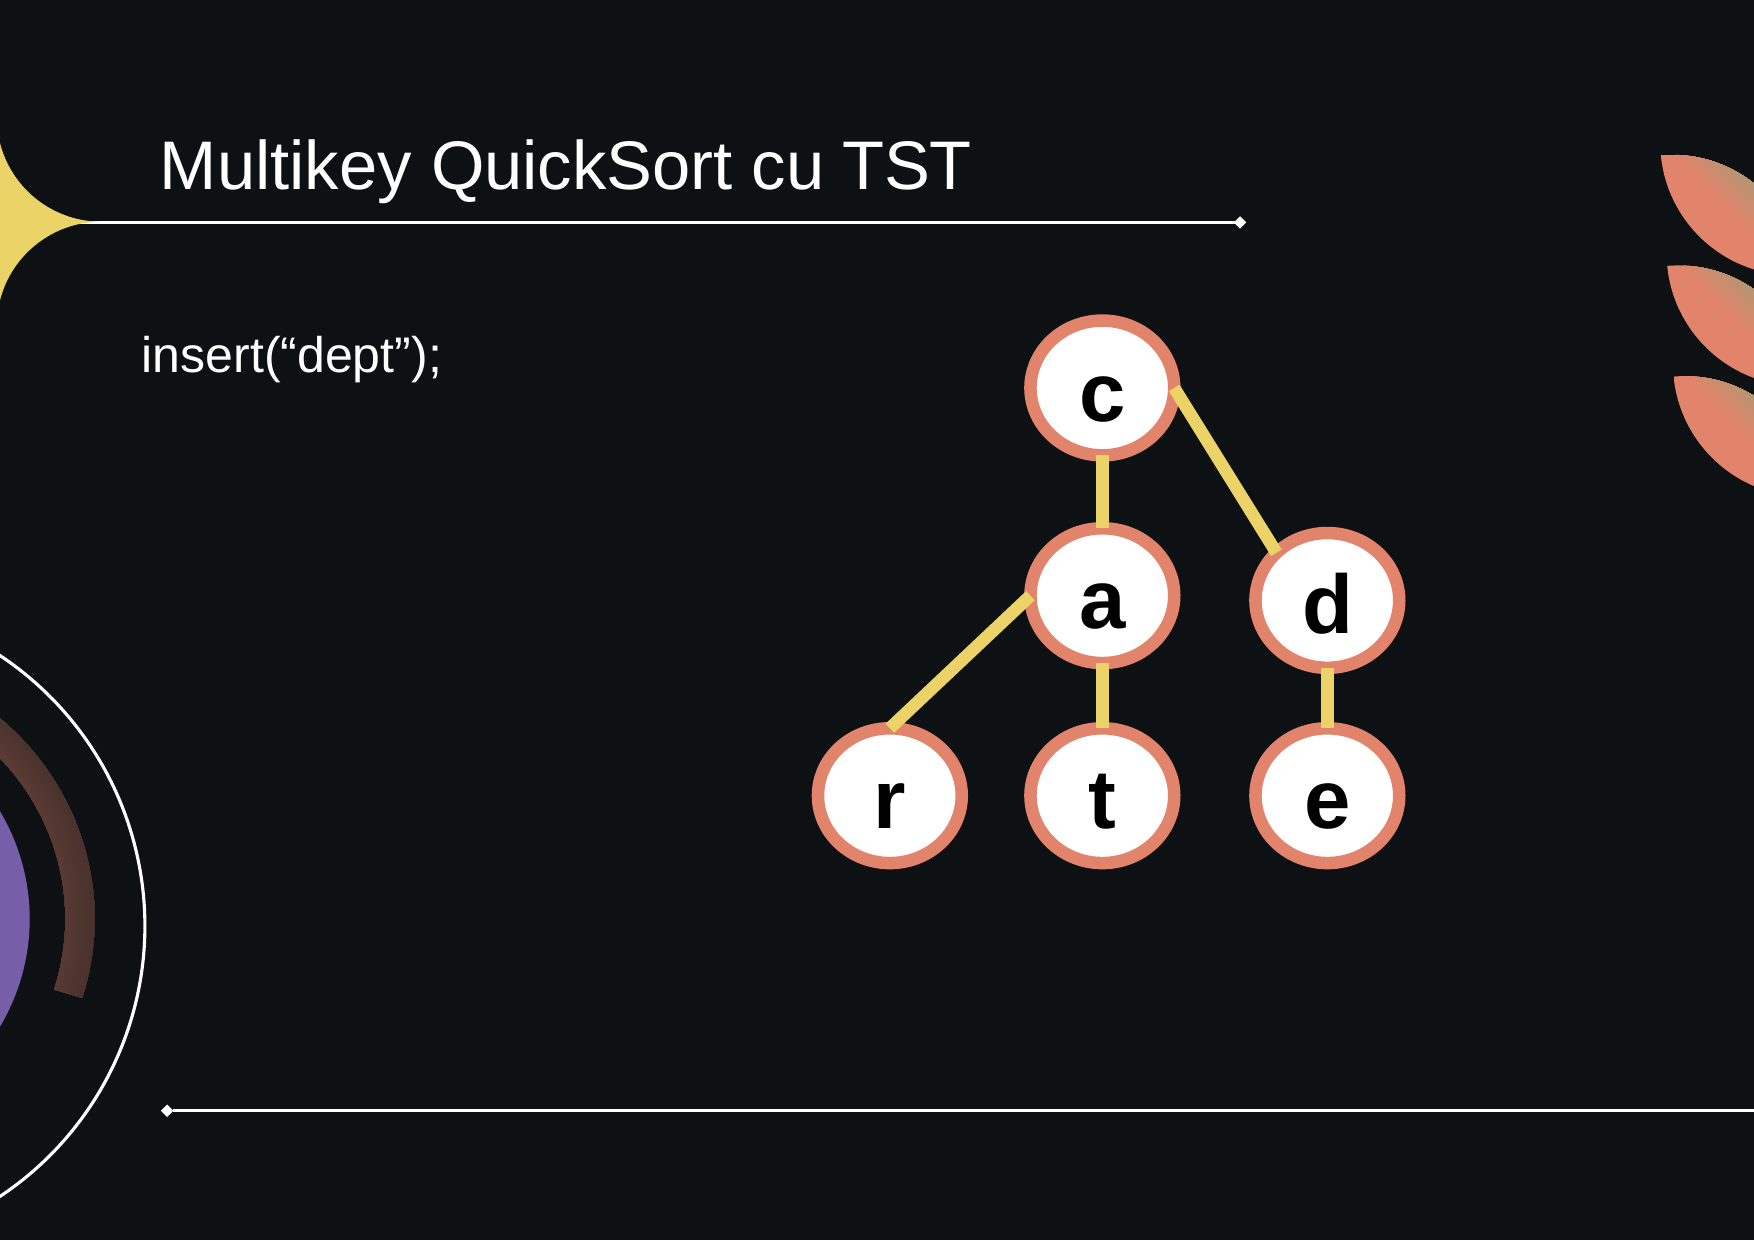

# Multikey QuickSort cu TST
insert(“dept”);
c
a
d
r
t
e